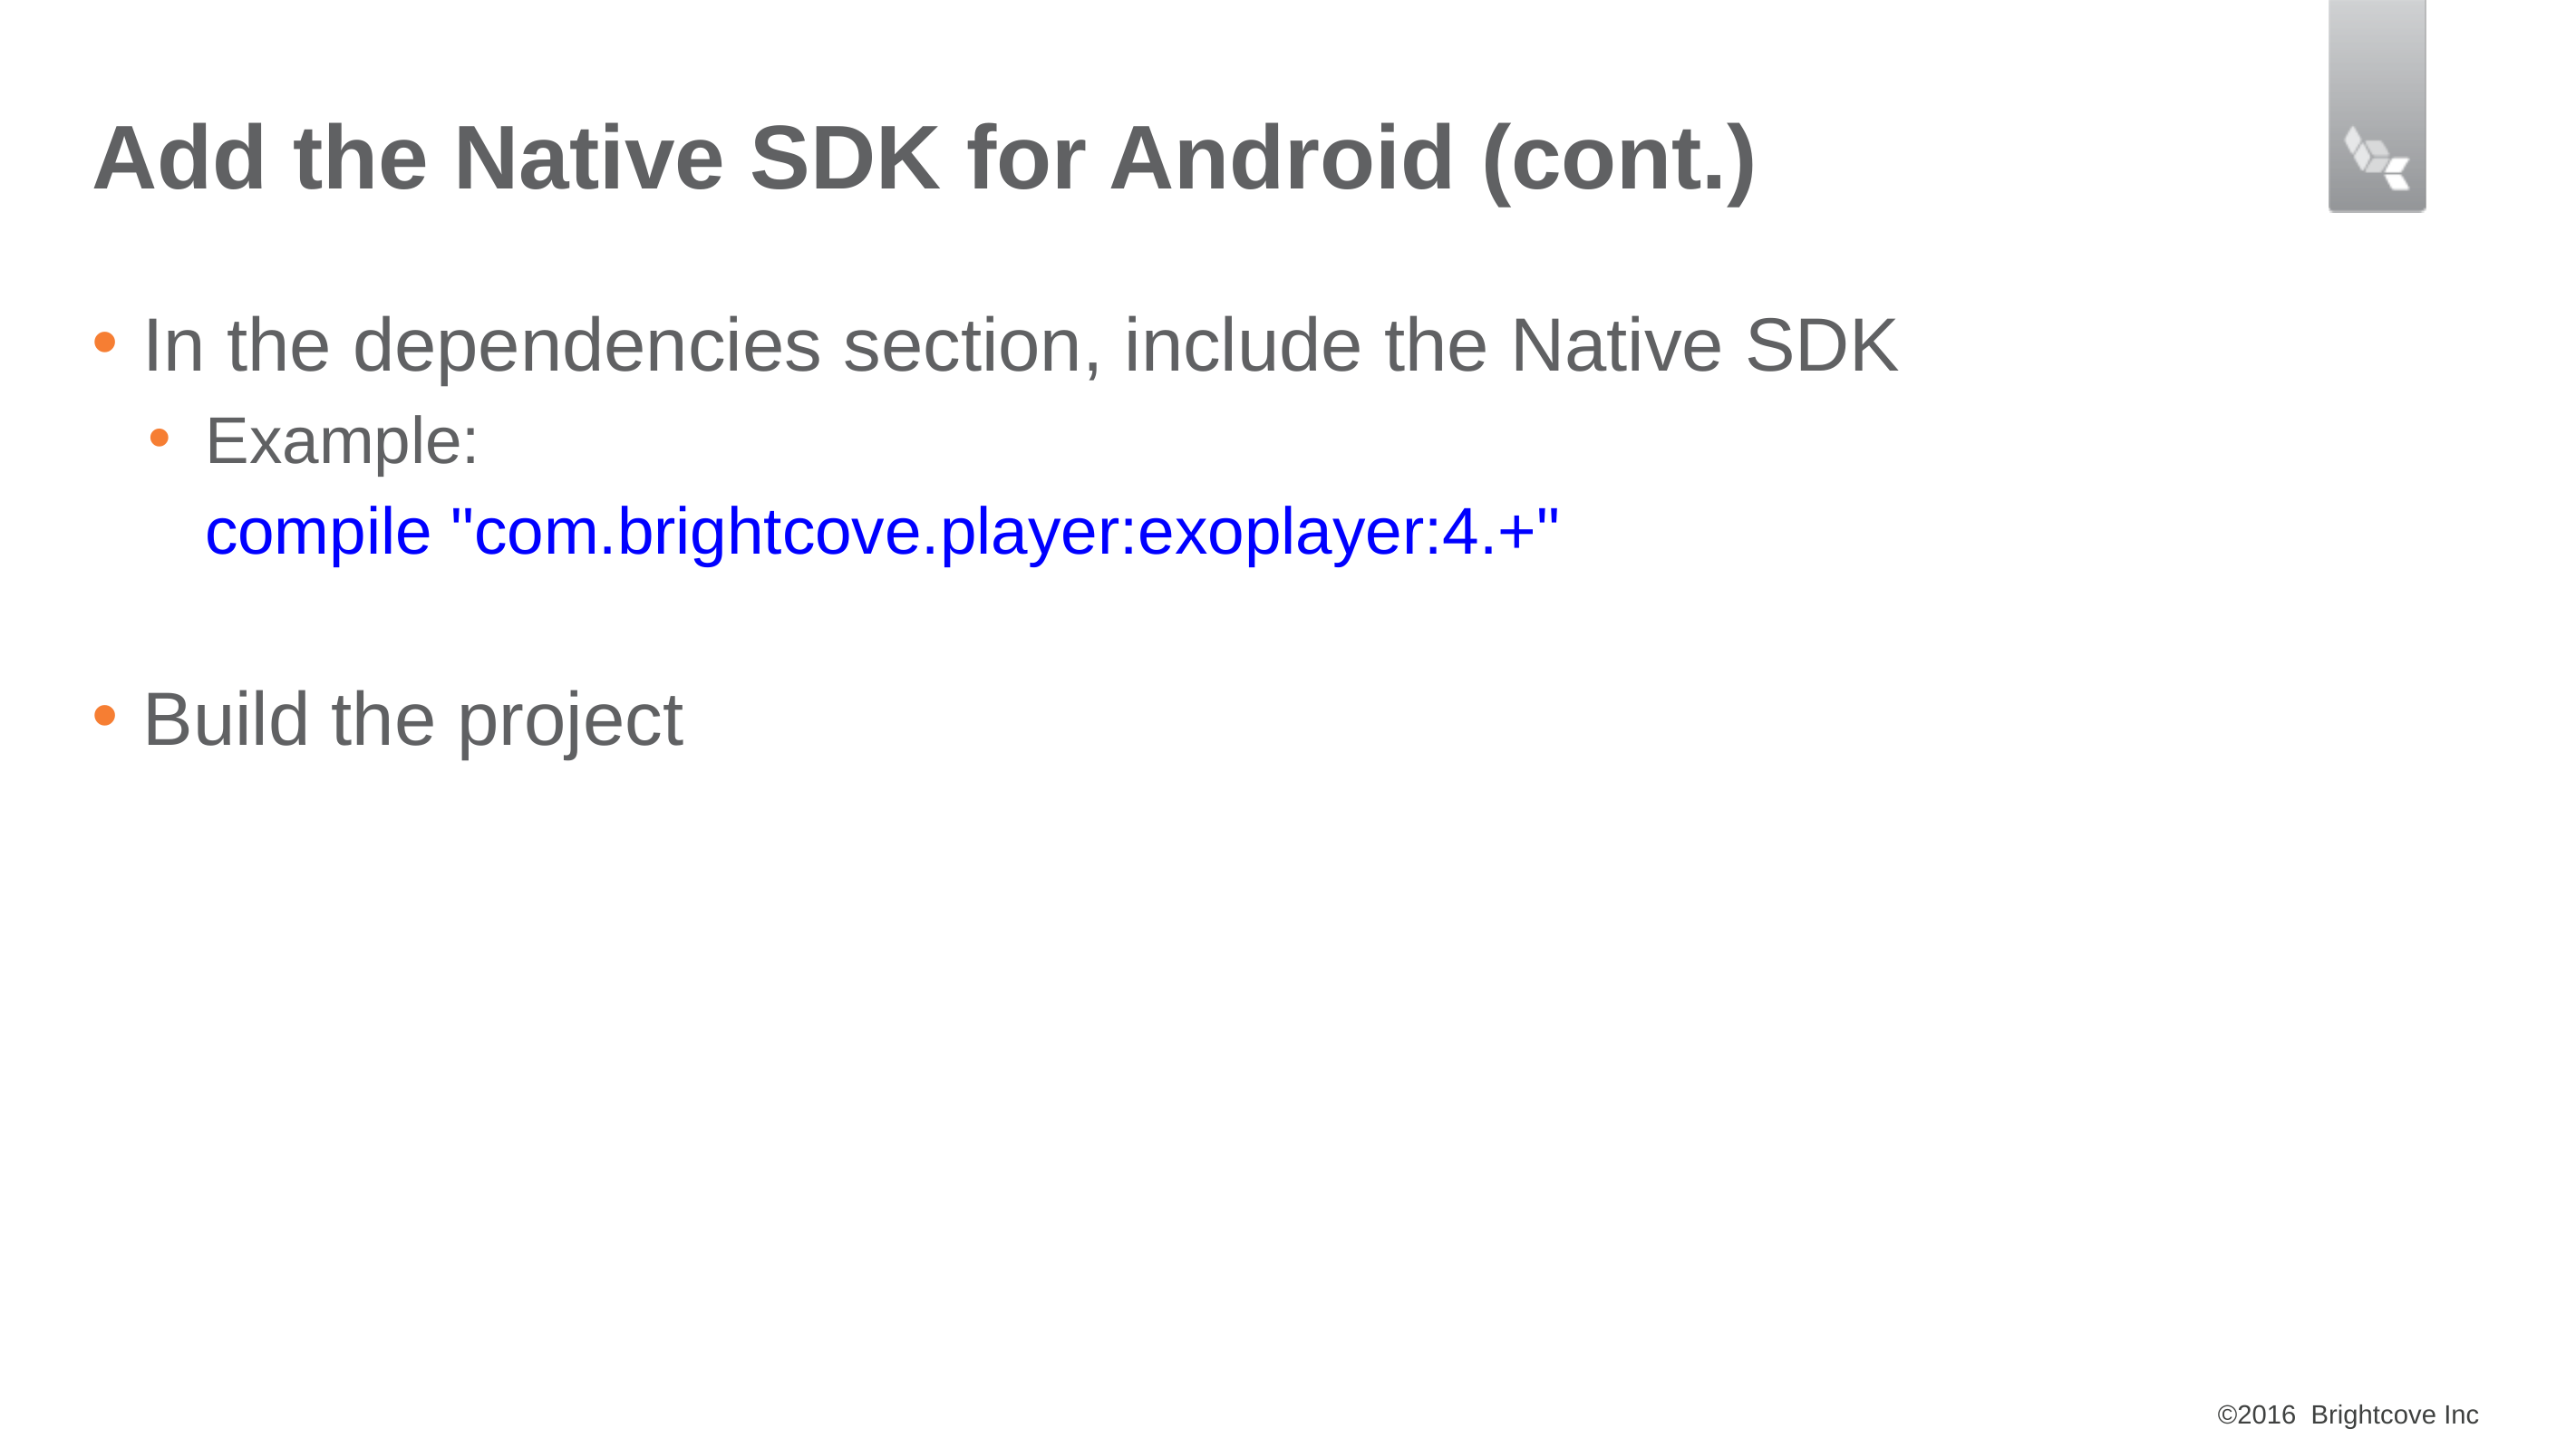

# Add the Native SDK for Android (cont.)
In the dependencies section, include the Native SDK
Example:
compile "com.brightcove.player:exoplayer:4.+"

Build the project
20